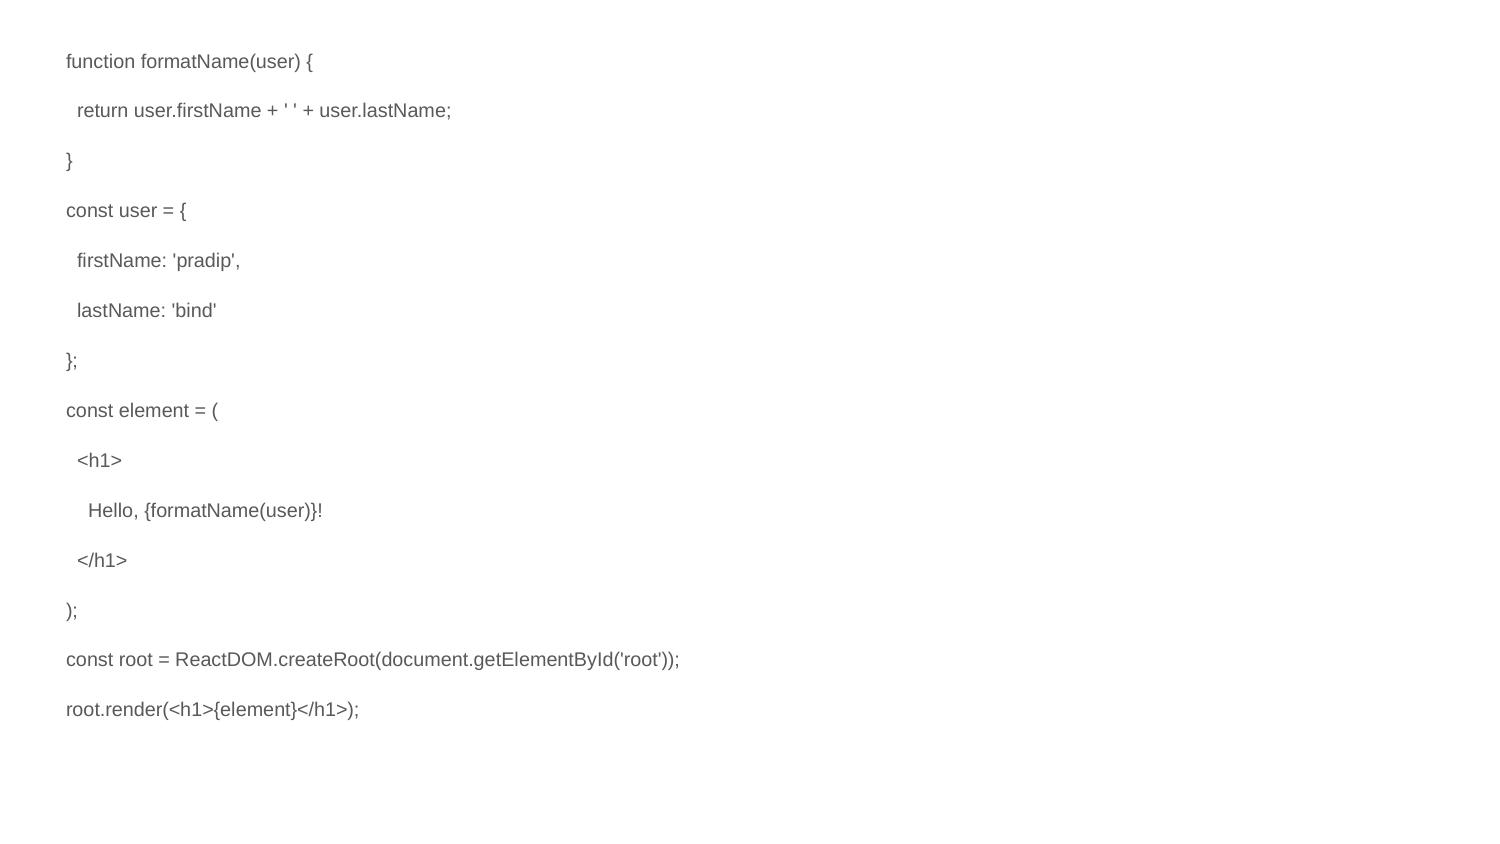

function formatName(user) {
  return user.firstName + ' ' + user.lastName;
}
const user = {
  firstName: 'pradip',
  lastName: 'bind'
};
const element = (
  <h1>
    Hello, {formatName(user)}!
  </h1>
);
const root = ReactDOM.createRoot(document.getElementById('root'));
root.render(<h1>{element}</h1>);